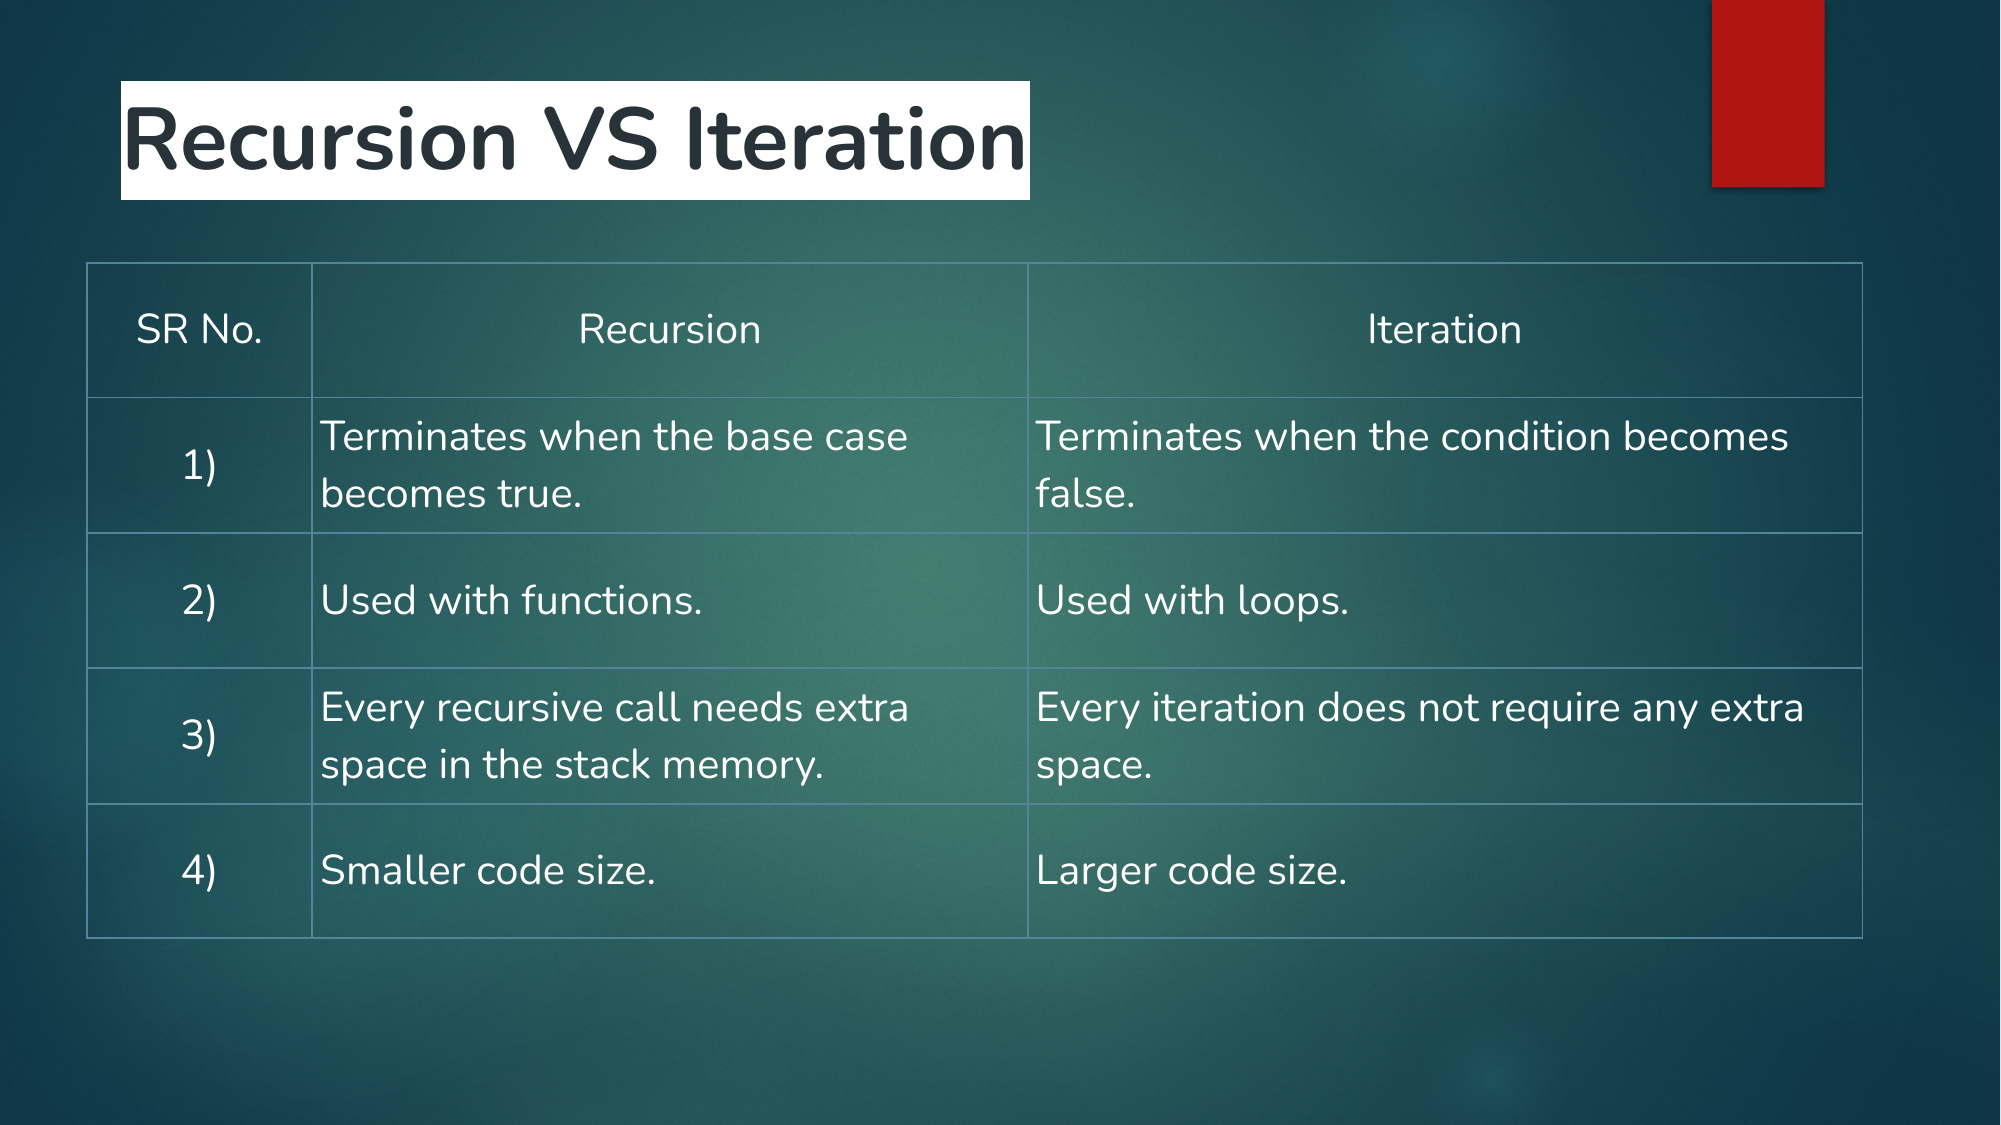

# Recursion VS Iteration
| SR No. | Recursion | Iteration |
| --- | --- | --- |
| 1) | Terminates when the base case becomes true. | Terminates when the condition becomes false. |
| 2) | Used with functions. | Used with loops. |
| 3) | Every recursive call needs extra space in the stack memory. | Every iteration does not require any extra space. |
| 4) | Smaller code size. | Larger code size. |